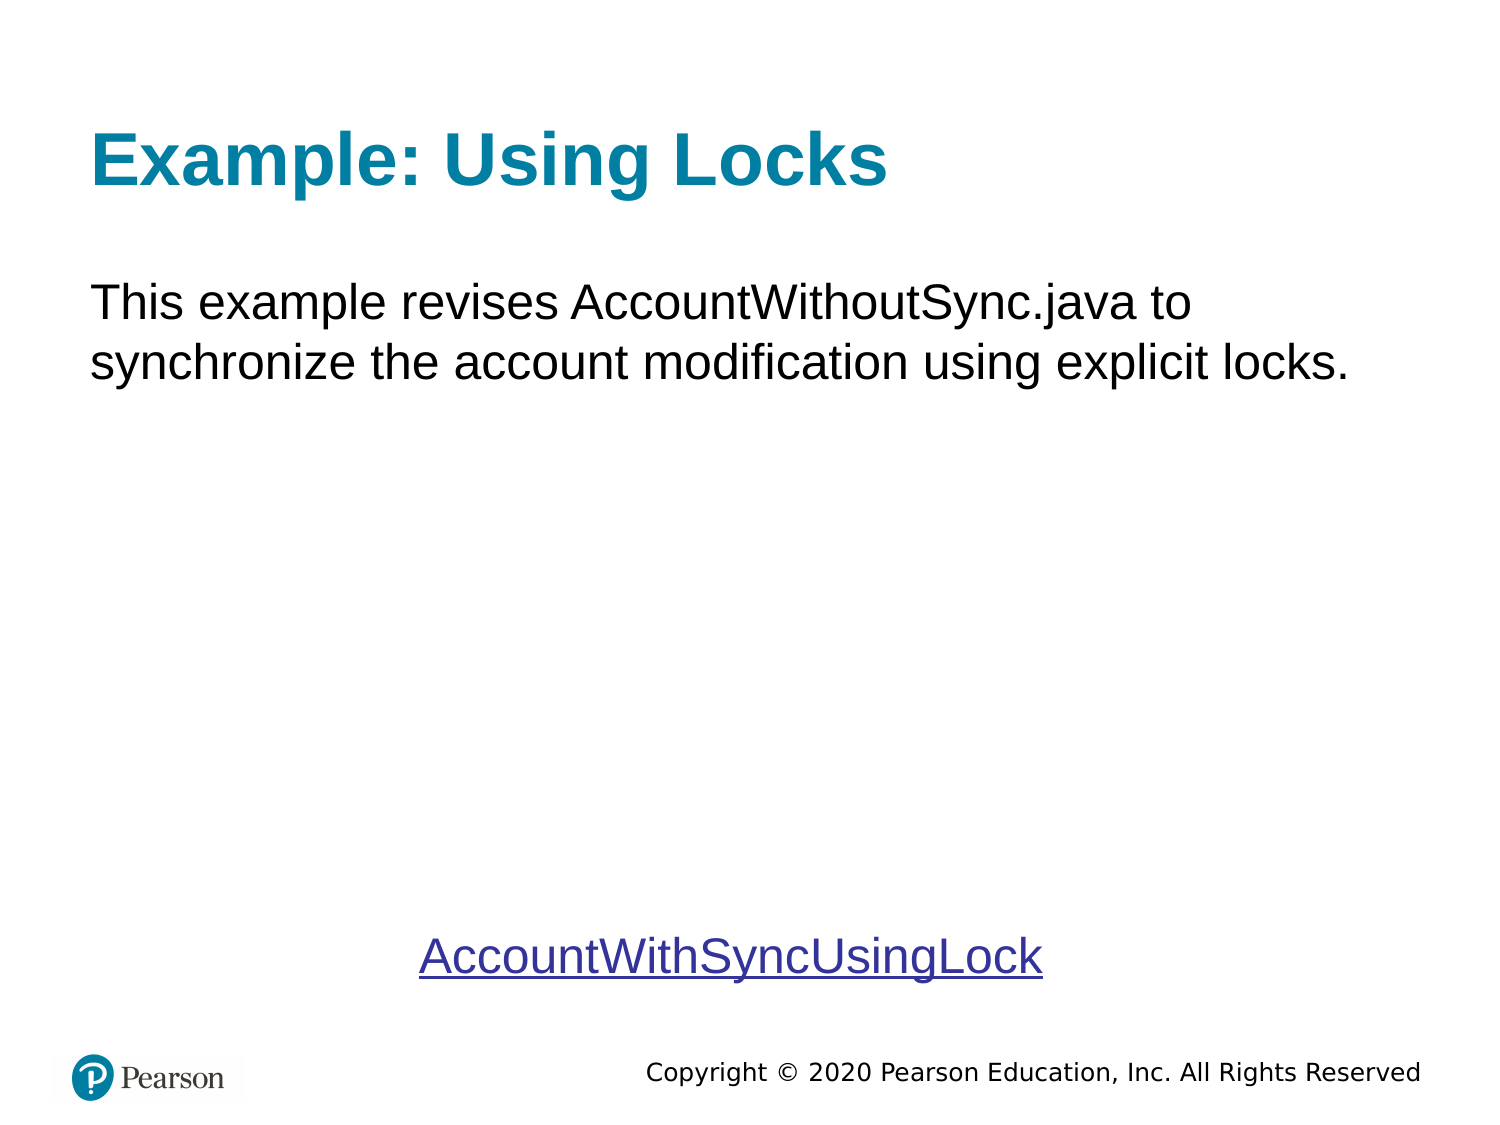

# Example: Using Locks
This example revises AccountWithoutSync.java to synchronize the account modification using explicit locks.
AccountWithSyncUsingLock